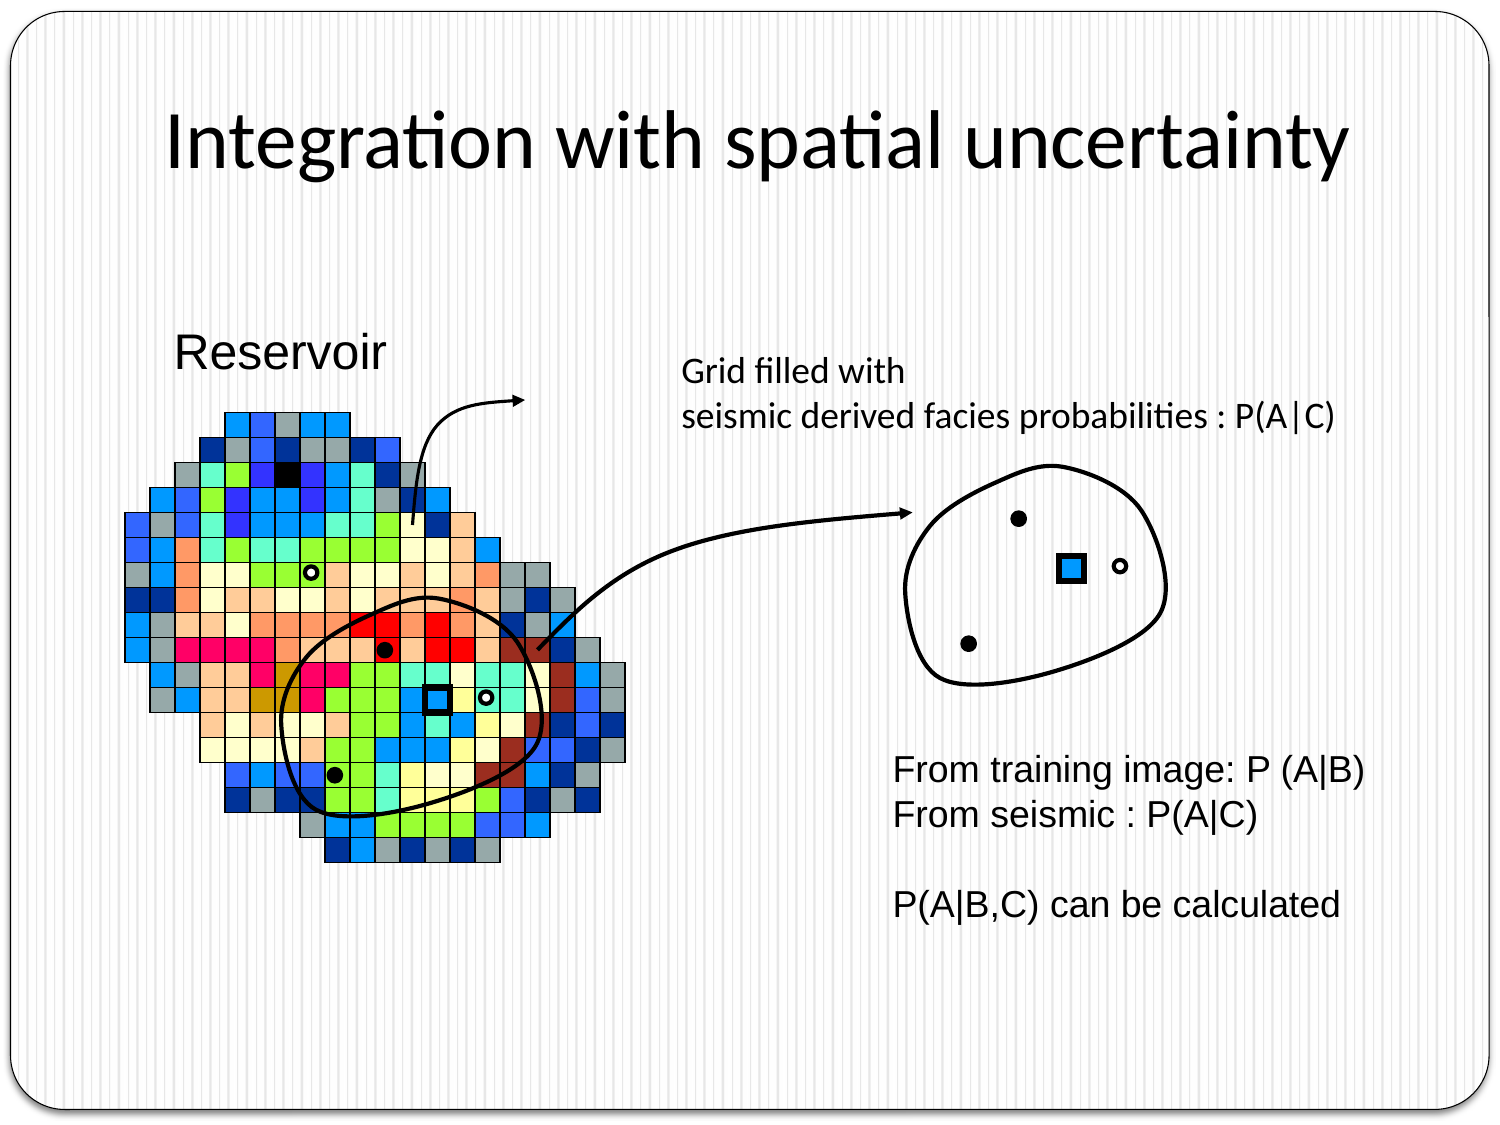

# Integration with spatial uncertainty
Reservoir
Grid filled with
seismic derived facies probabilities : P(A|C)

From training image: P (A|B)
From seismic : P(A|C)

P(A|B,C) can be calculated